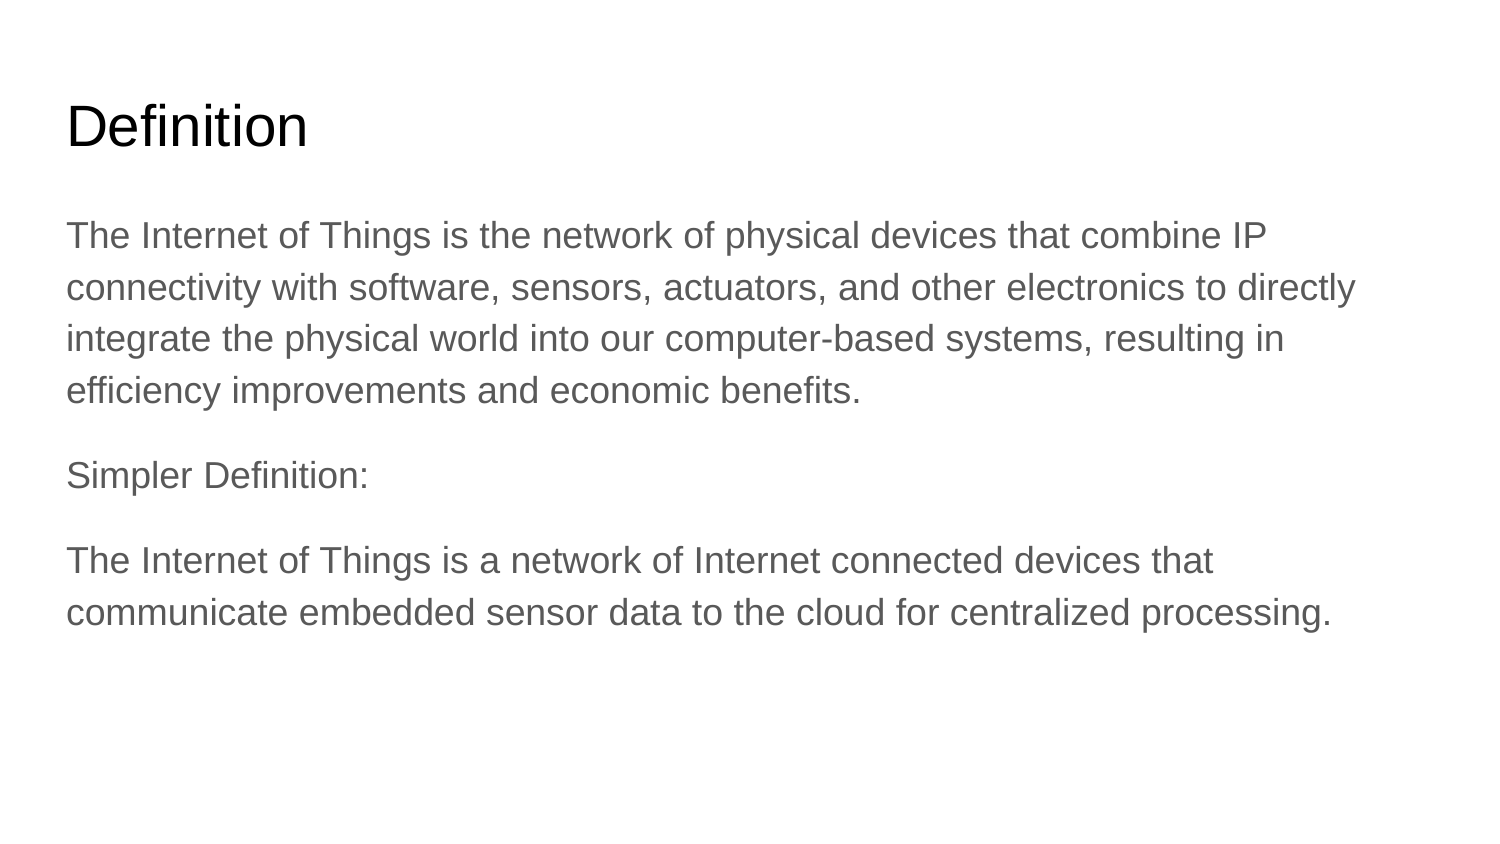

# Definition
The Internet of Things is the network of physical devices that combine IP connectivity with software, sensors, actuators, and other electronics to directly integrate the physical world into our computer-based systems, resulting in efficiency improvements and economic benefits.
Simpler Definition:
The Internet of Things is a network of Internet connected devices that communicate embedded sensor data to the cloud for centralized processing.